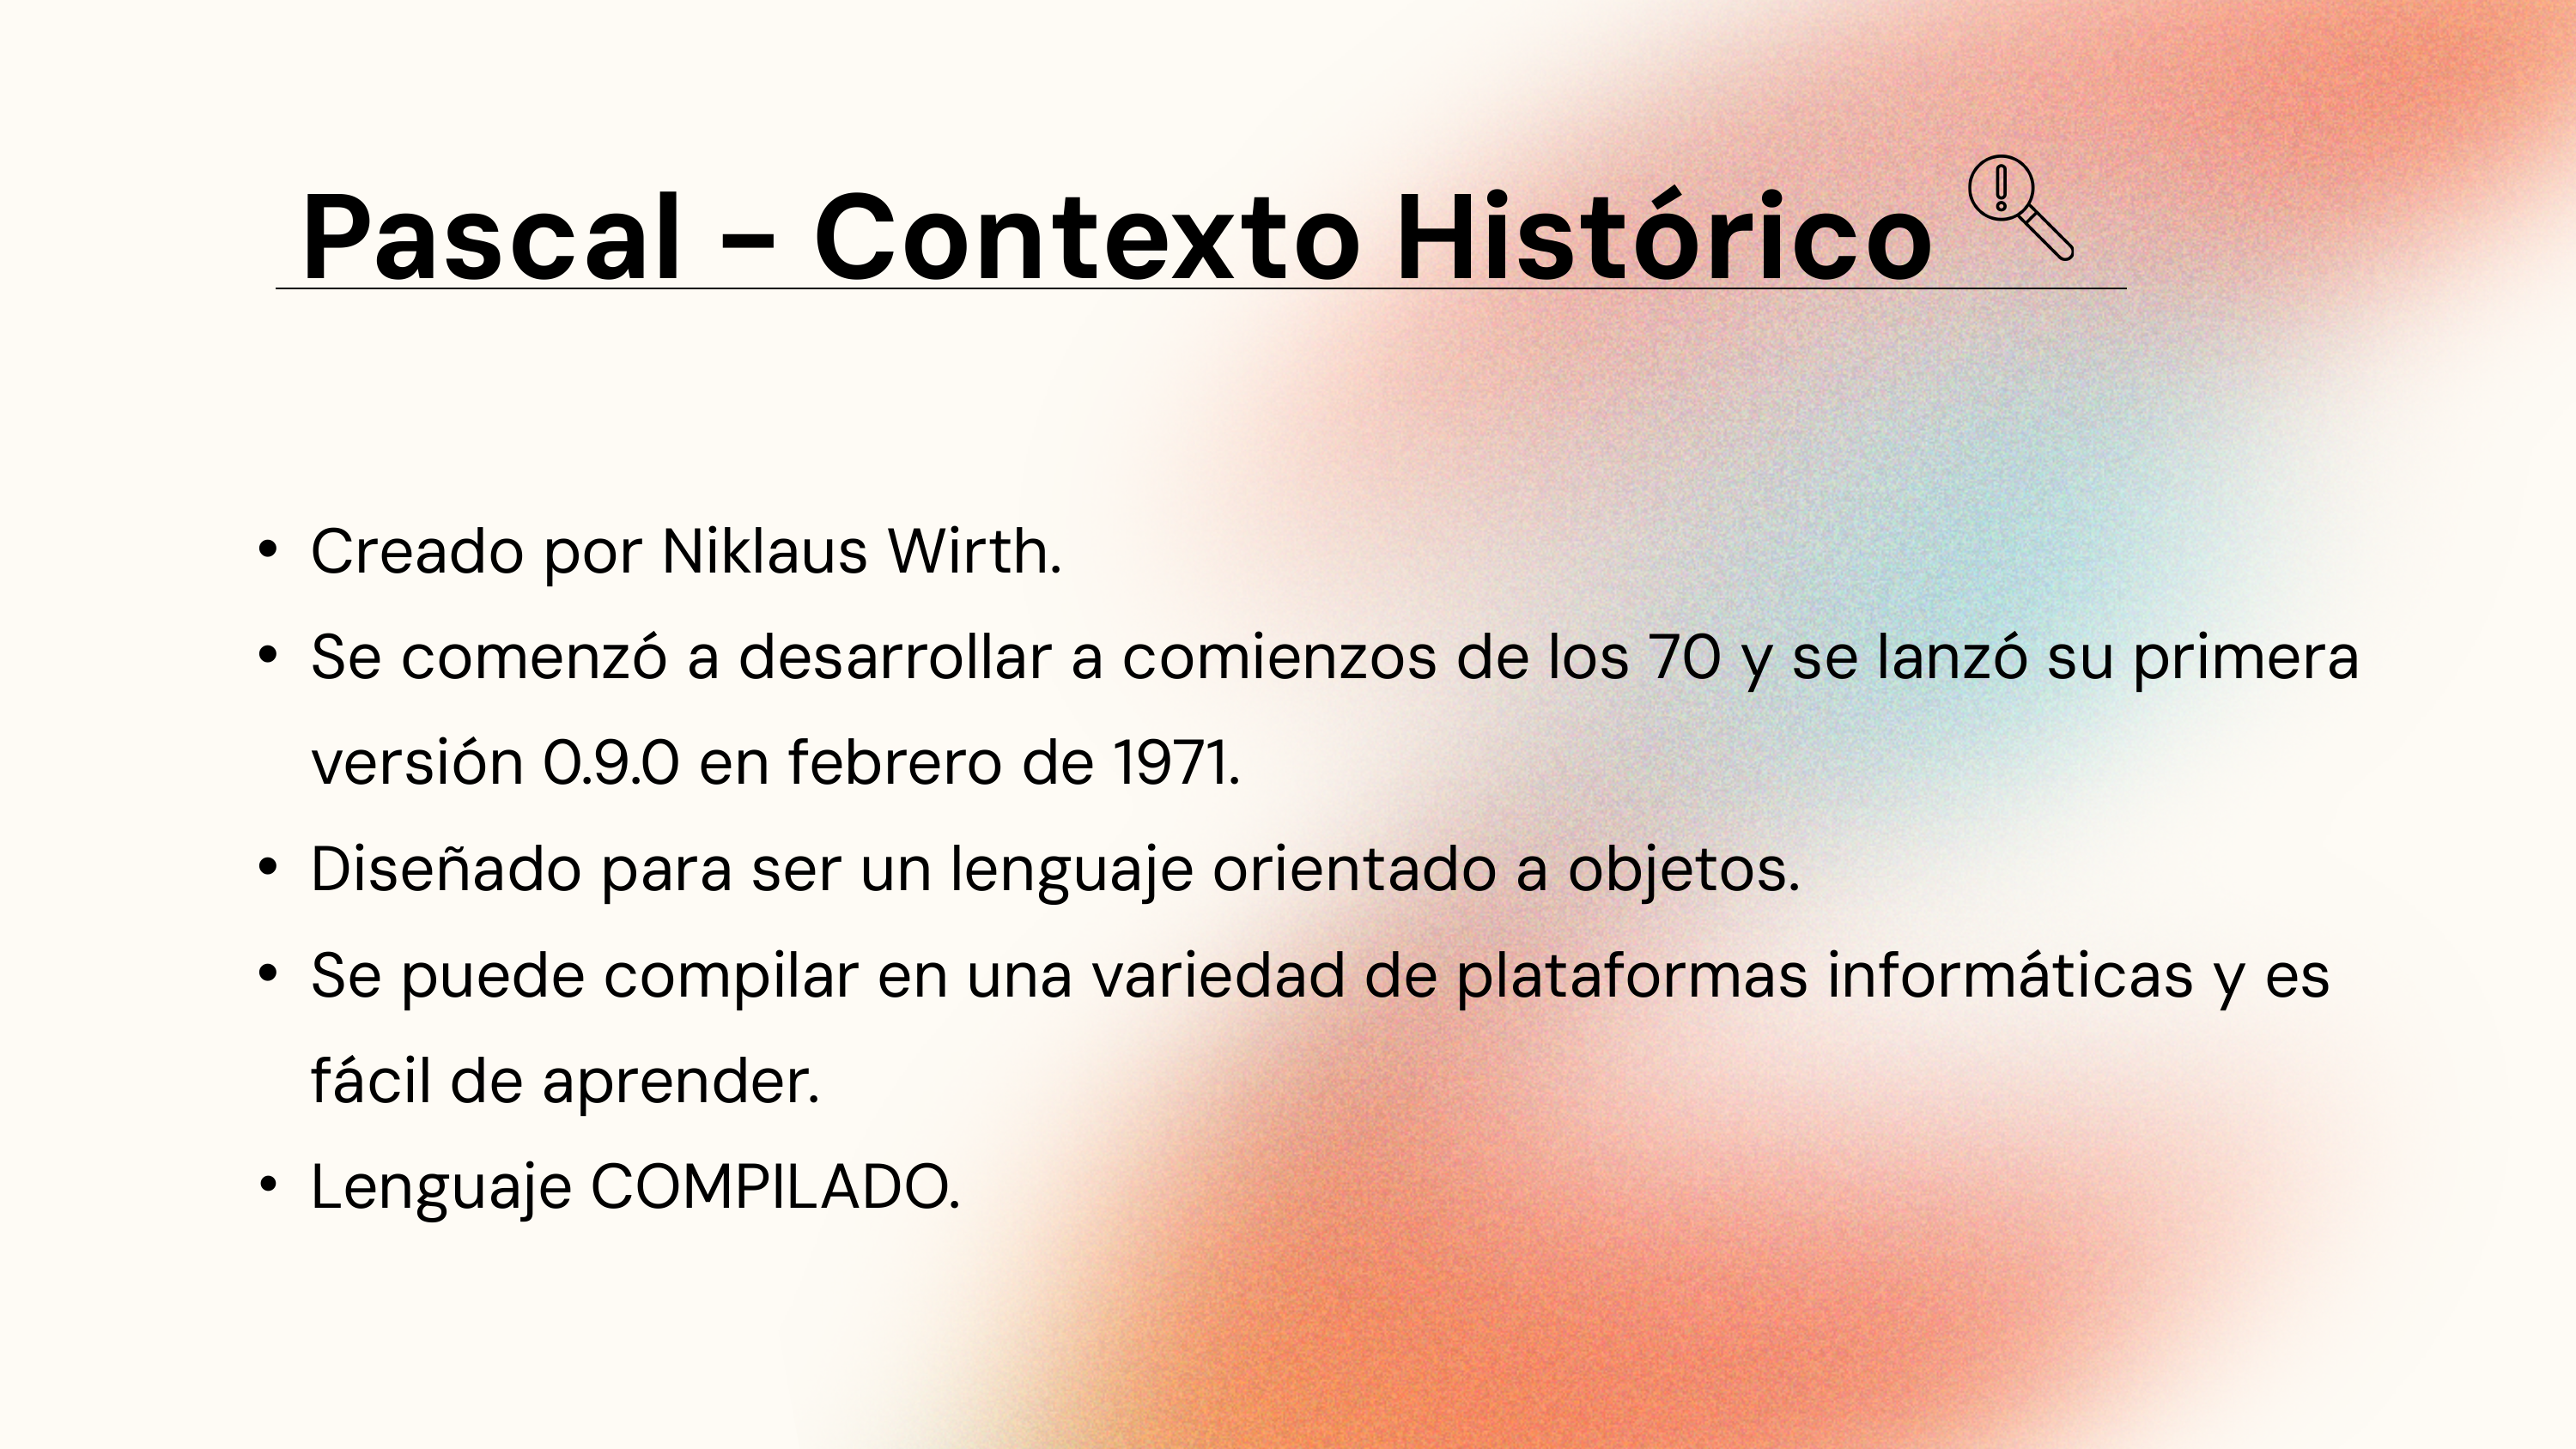

Pascal - Contexto Histórico

Creado por Niklaus Wirth.
Se comenzó a desarrollar a comienzos de los 70 y se lanzó su primera versión 0.9.0 en febrero de 1971.
Diseñado para ser un lenguaje orientado a objetos.
Se puede compilar en una variedad de plataformas informáticas y es fácil de aprender.
Lenguaje COMPILADO.